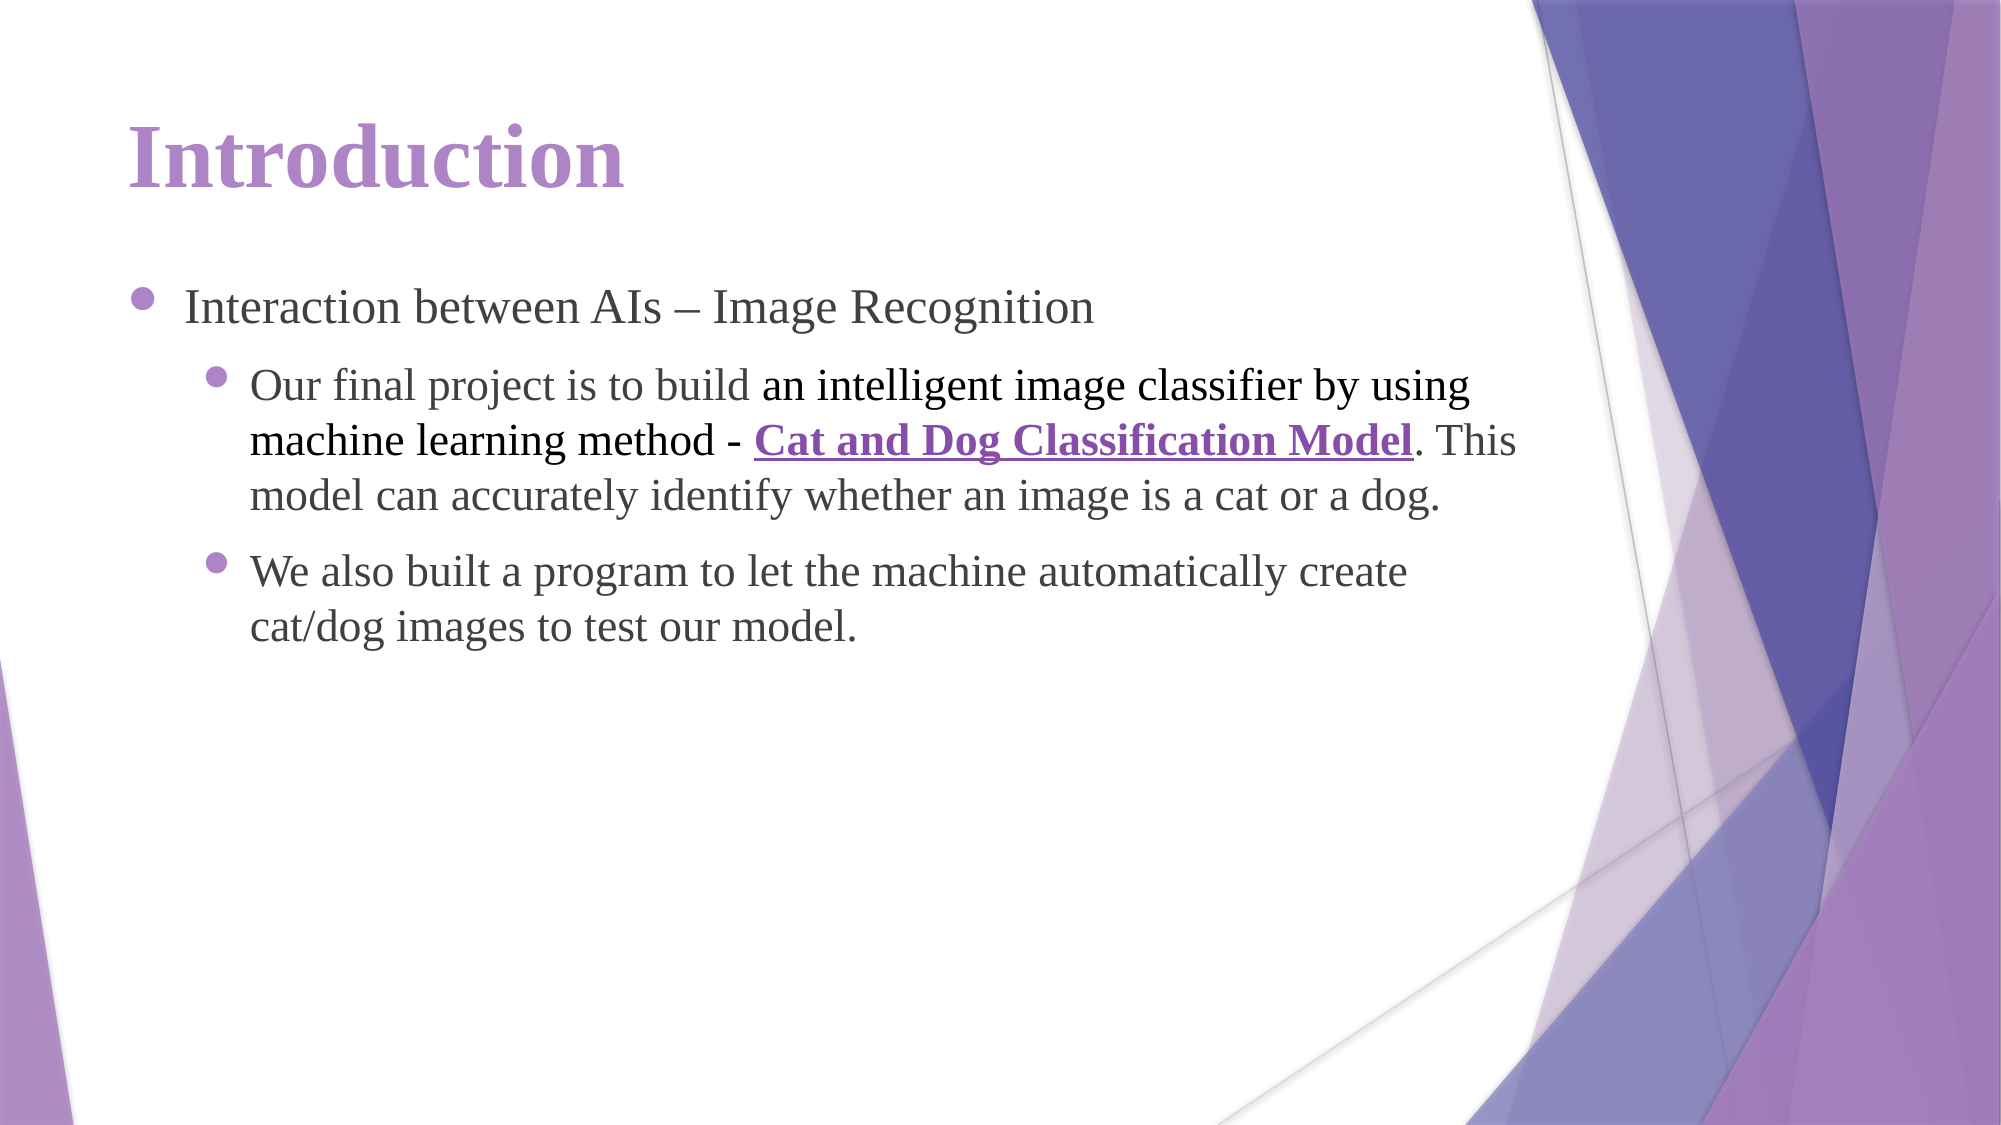

# Introduction
Interaction between AIs – Image Recognition
Our final project is to build an intelligent image classifier by using machine learning method - Cat and Dog Classification Model. This model can accurately identify whether an image is a cat or a dog.
We also built a program to let the machine automatically create cat/dog images to test our model.